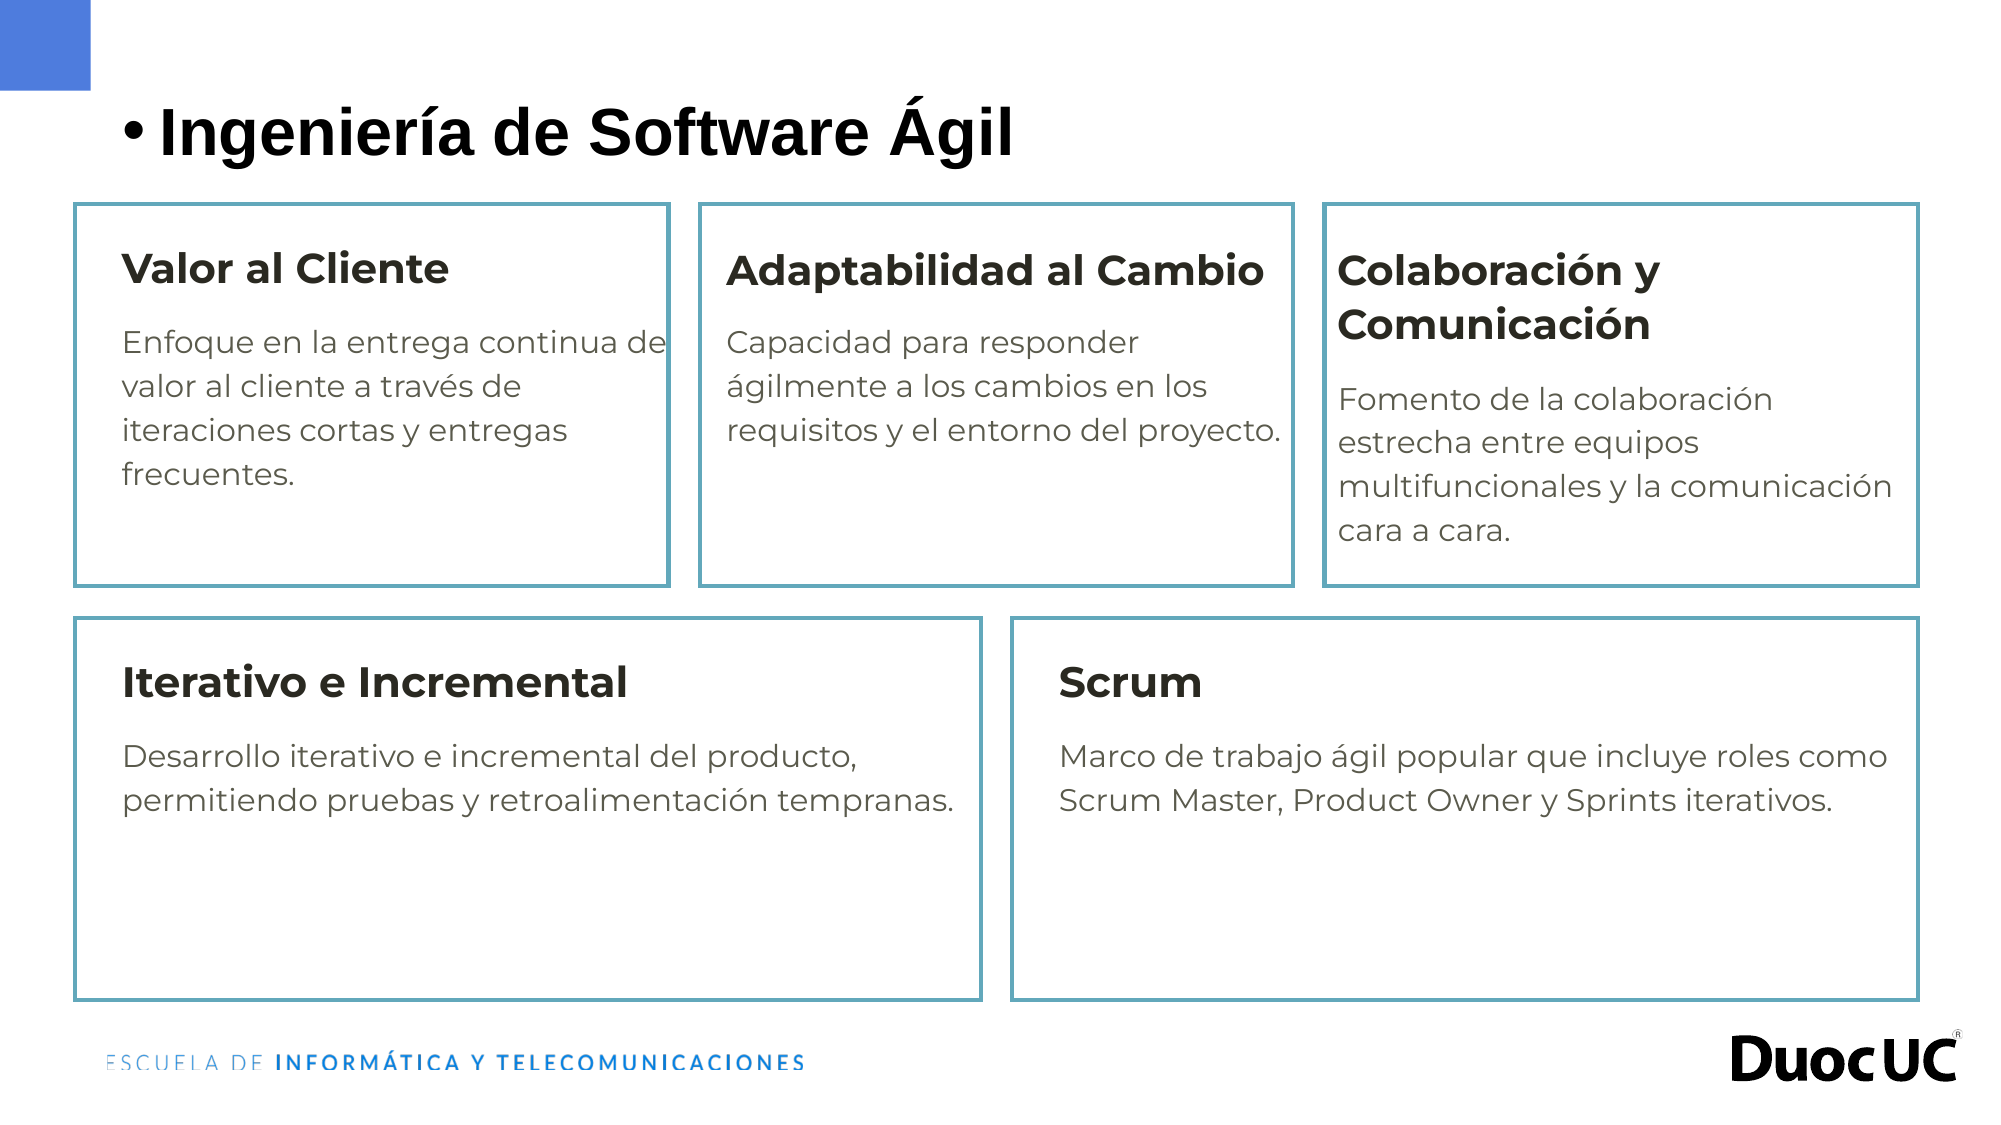

Ingeniería de Software Ágil

Valor al Cliente
Adaptabilidad al Cambio
Colaboración y Comunicación
Capacidad para responder ágilmente a los cambios en los requisitos y el entorno del proyecto.
Enfoque en la entrega continua de valor al cliente a través de iteraciones cortas y entregas frecuentes.
Fomento de la colaboración estrecha entre equipos multifuncionales y la comunicación cara a cara.

Iterativo e Incremental
Scrum
Desarrollo iterativo e incremental del producto, permitiendo pruebas y retroalimentación tempranas.
Marco de trabajo ágil popular que incluye roles como Scrum Master, Product Owner y Sprints iterativos.